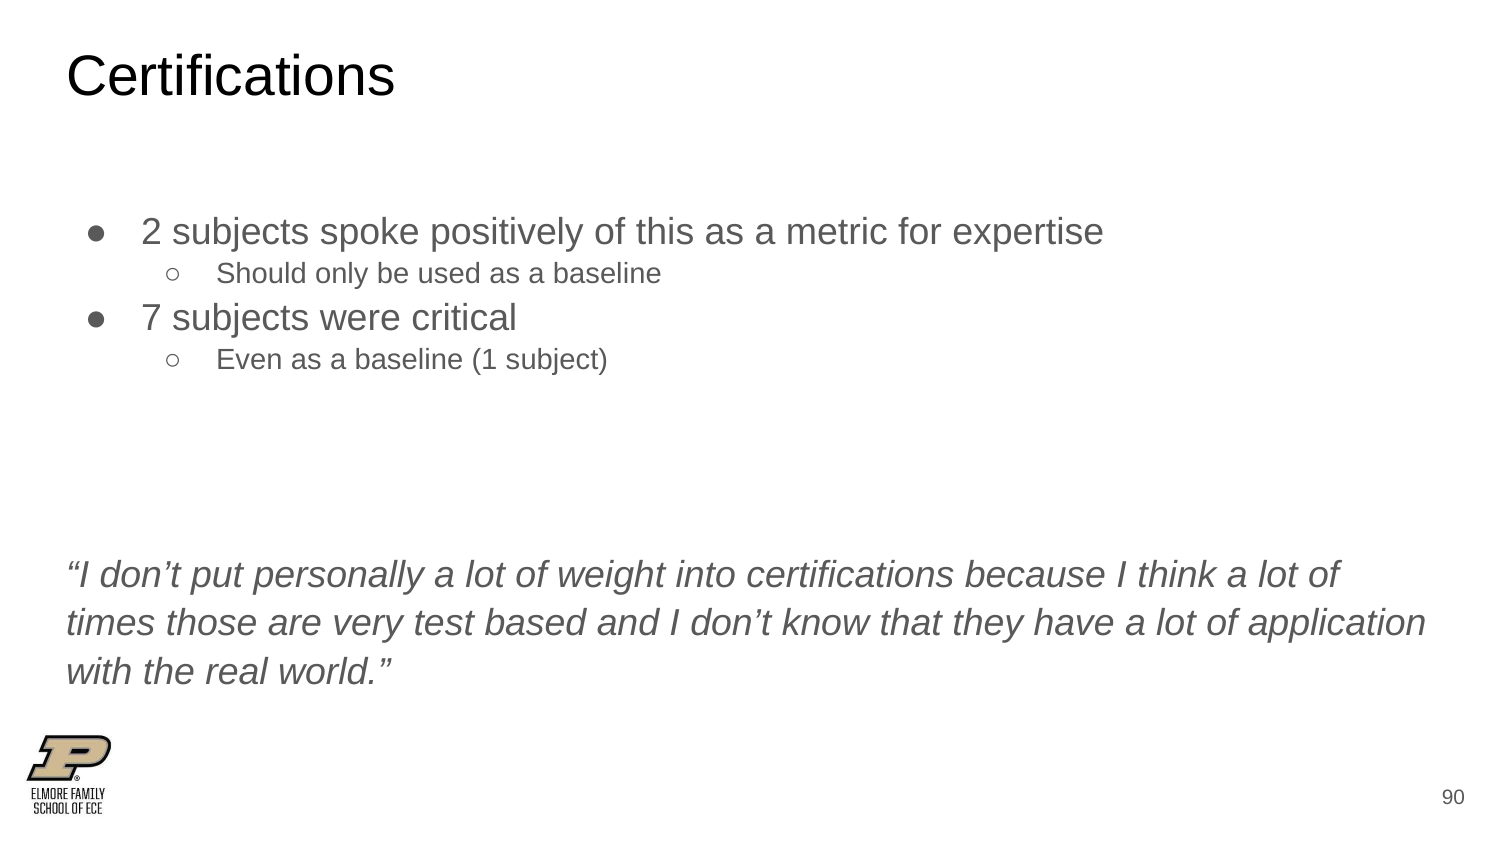

# Certifications
2 subjects spoke positively of this as a metric for expertise
Should only be used as a baseline
7 subjects were critical
Even as a baseline (1 subject)

“I don’t put personally a lot of weight into certifications because I think a lot of times those are very test based and I don’t know that they have a lot of application with the real world.”
90